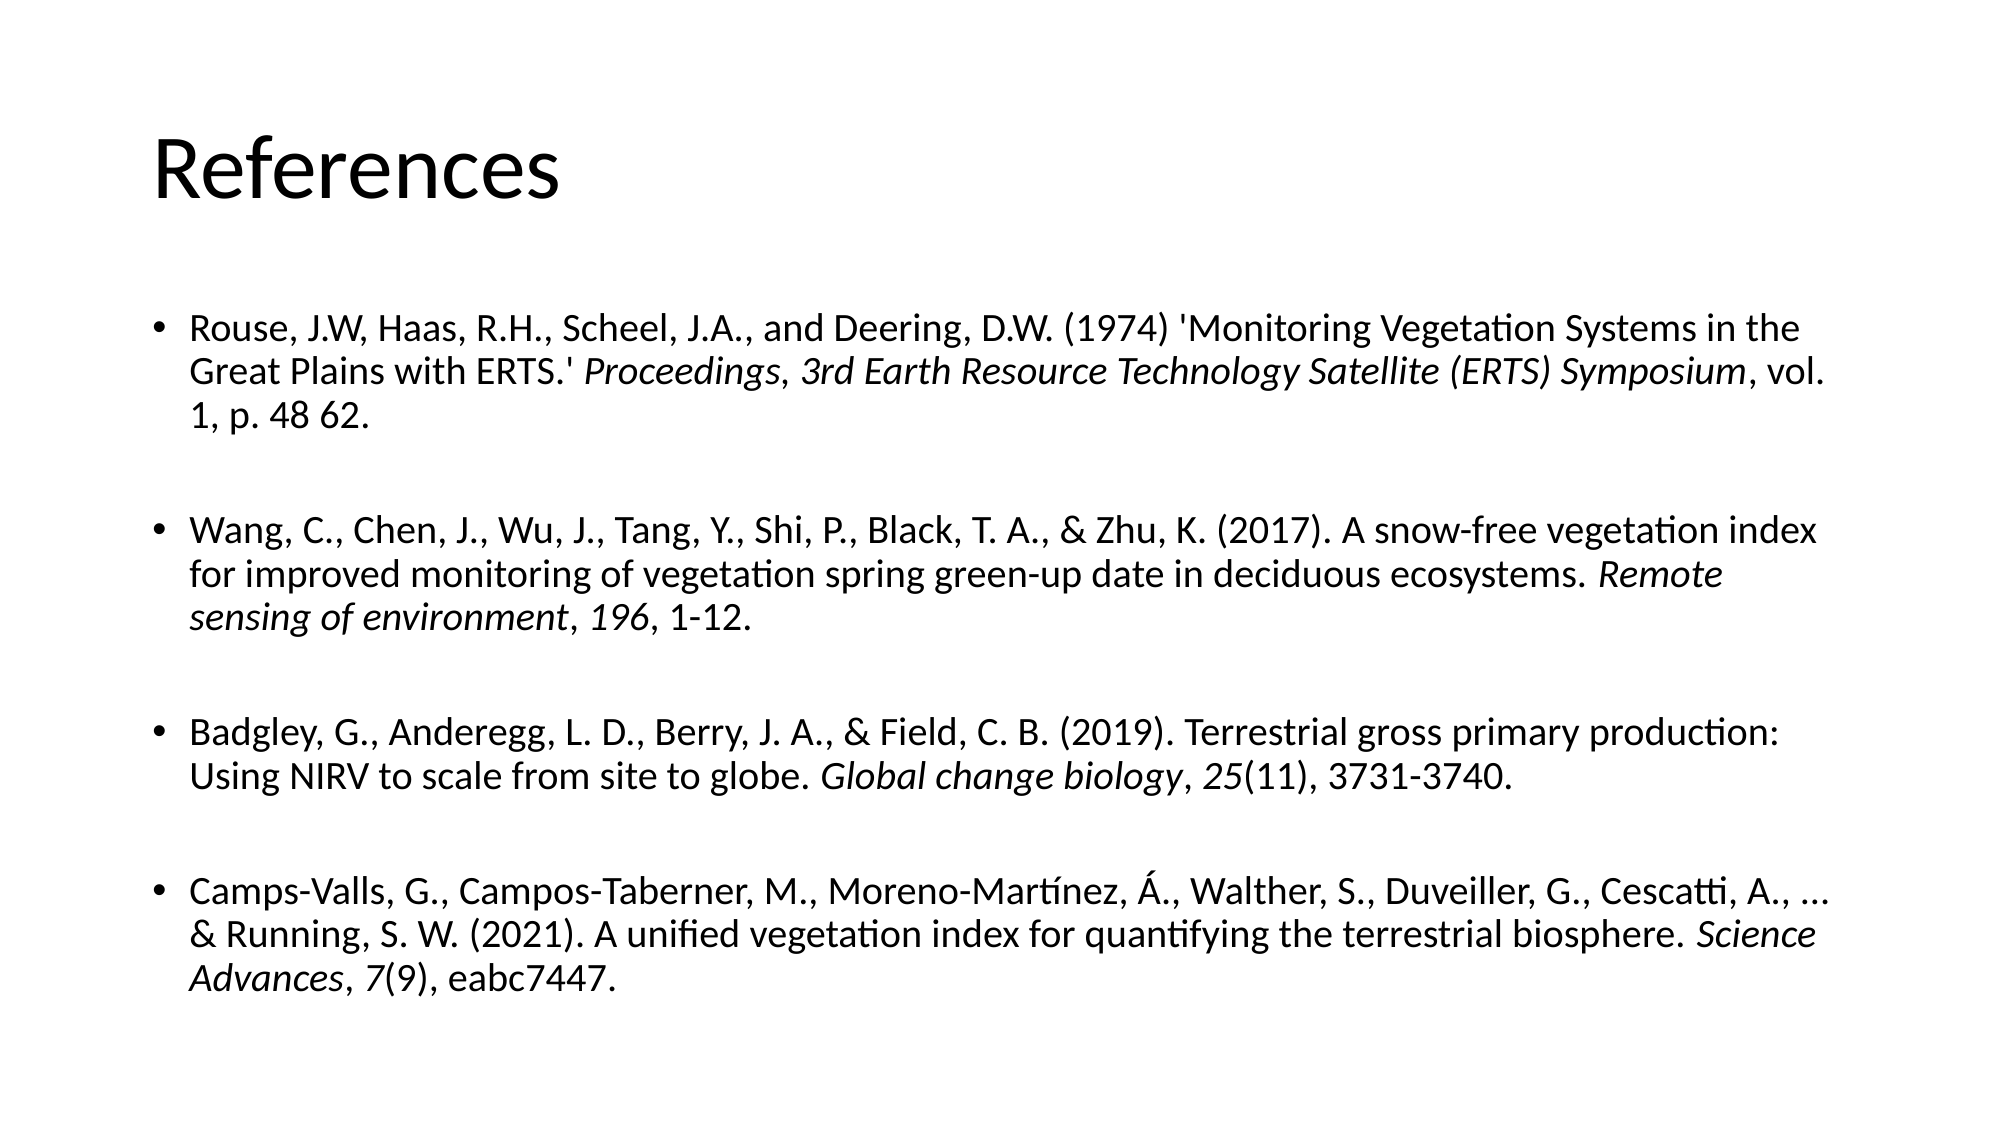

# References
Rouse, J.W, Haas, R.H., Scheel, J.A., and Deering, D.W. (1974) 'Monitoring Vegetation Systems in the Great Plains with ERTS.' Proceedings, 3rd Earth Resource Technology Satellite (ERTS) Symposium, vol. 1, p. 48 62.

Wang, C., Chen, J., Wu, J., Tang, Y., Shi, P., Black, T. A., & Zhu, K. (2017). A snow-free vegetation index for improved monitoring of vegetation spring green-up date in deciduous ecosystems. Remote sensing of environment, 196, 1-12.

Badgley, G., Anderegg, L. D., Berry, J. A., & Field, C. B. (2019). Terrestrial gross primary production: Using NIRV to scale from site to globe. Global change biology, 25(11), 3731-3740.

Camps-Valls, G., Campos-Taberner, M., Moreno-Martínez, Á., Walther, S., Duveiller, G., Cescatti, A., ... & Running, S. W. (2021). A unified vegetation index for quantifying the terrestrial biosphere. Science Advances, 7(9), eabc7447.